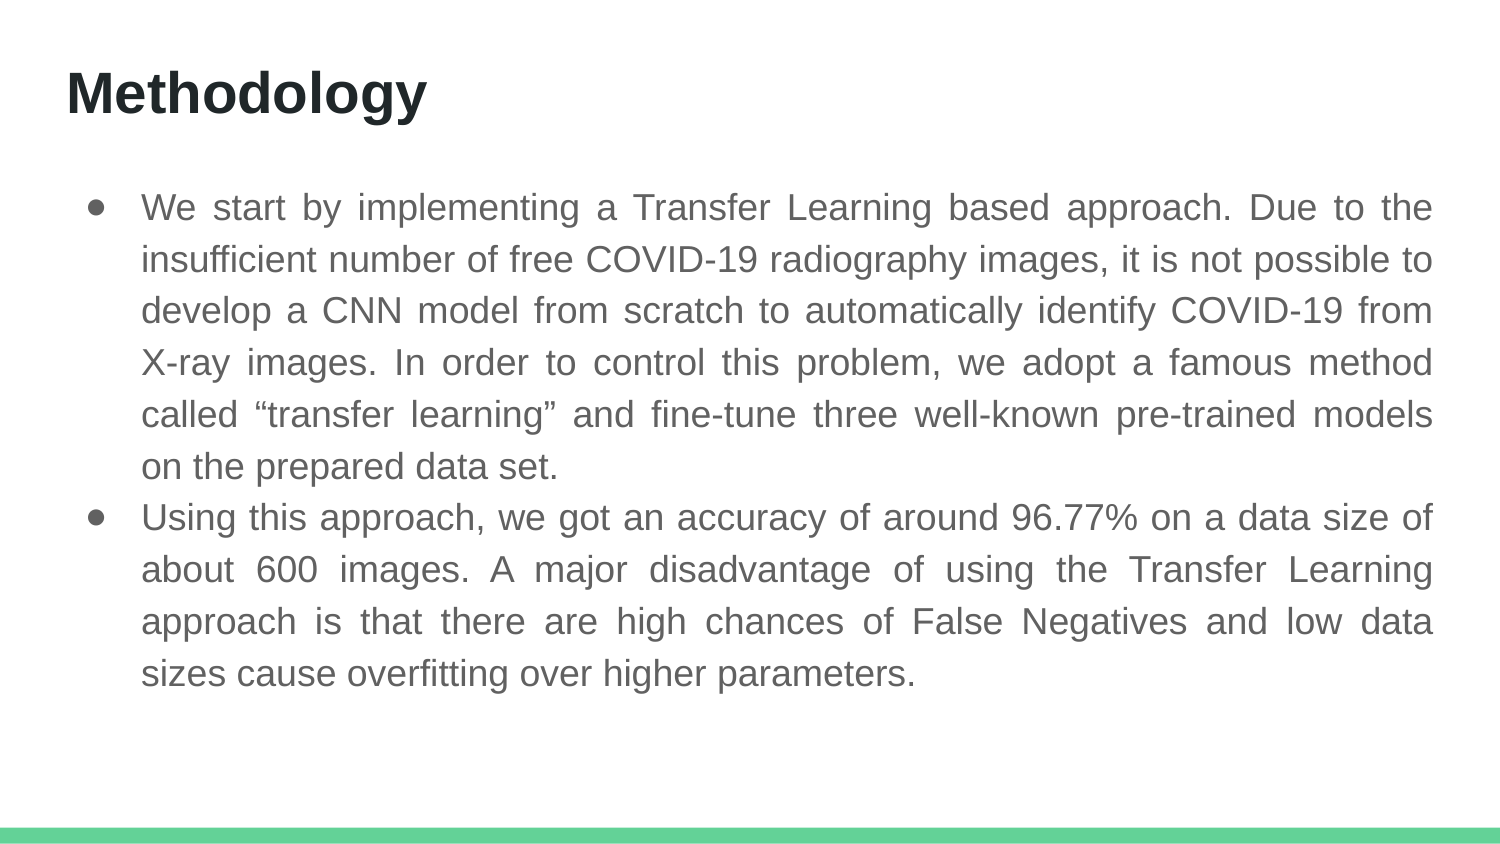

# Methodology
We start by implementing a Transfer Learning based approach. Due to the insufficient number of free COVID-19 radiography images, it is not possible to develop a CNN model from scratch to automatically identify COVID-19 from X-ray images. In order to control this problem, we adopt a famous method called “transfer learning” and fine-tune three well-known pre-trained models on the prepared data set.
Using this approach, we got an accuracy of around 96.77% on a data size of about 600 images. A major disadvantage of using the Transfer Learning approach is that there are high chances of False Negatives and low data sizes cause overfitting over higher parameters.